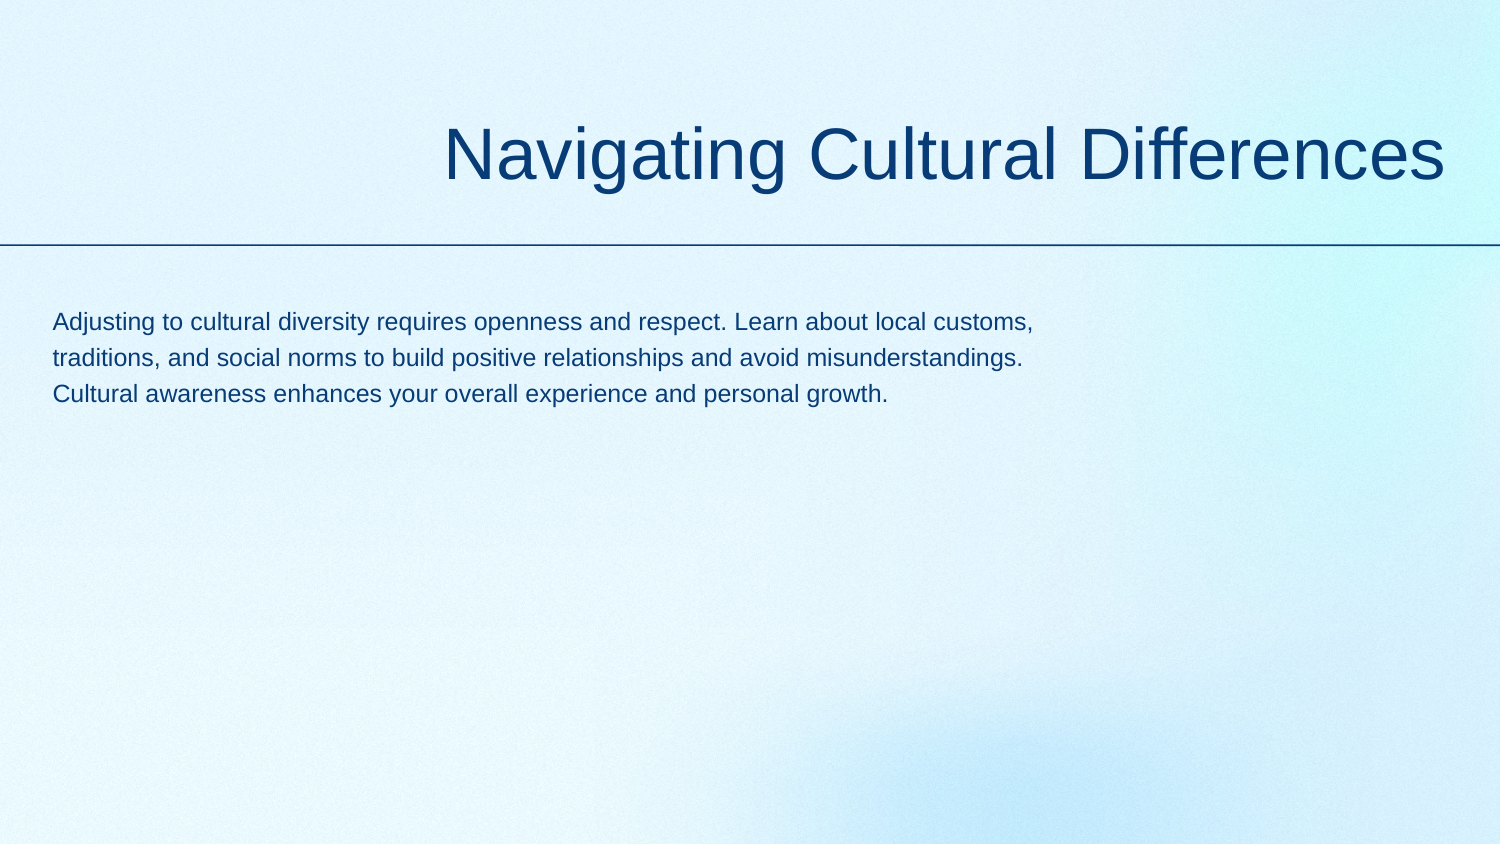

# Navigating Cultural Differences
Adjusting to cultural diversity requires openness and respect. Learn about local customs, traditions, and social norms to build positive relationships and avoid misunderstandings. Cultural awareness enhances your overall experience and personal growth.